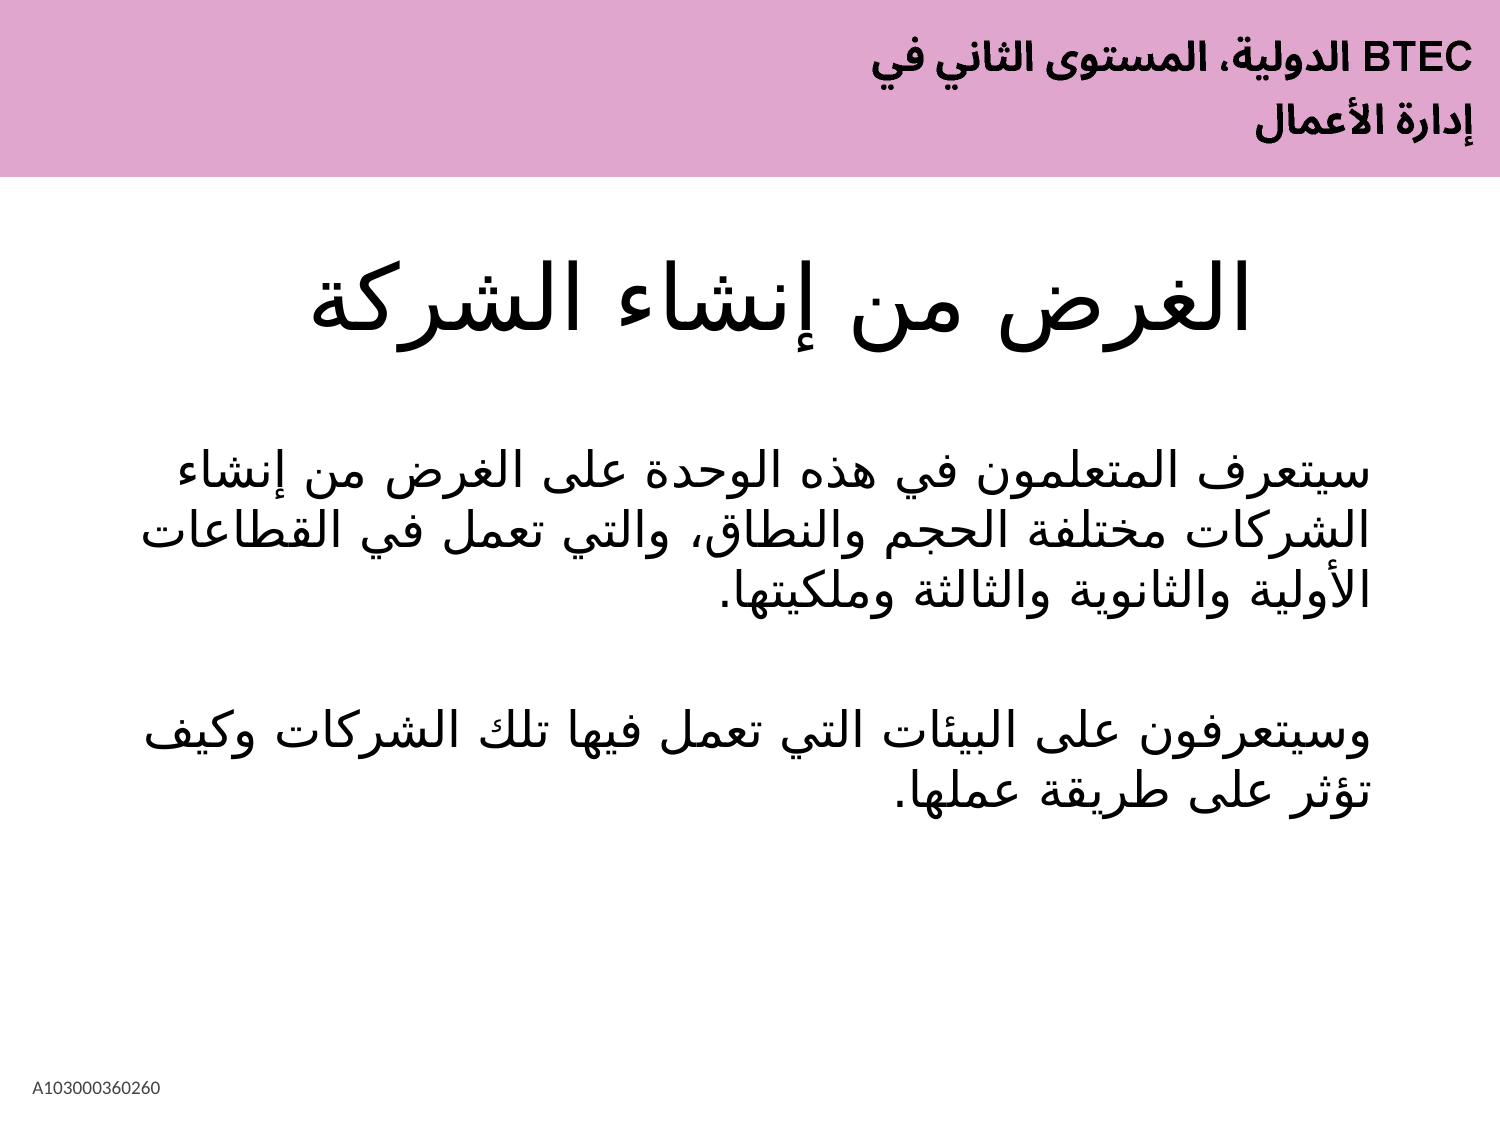

# الغرض من إنشاء الشركة

سيتعرف المتعلمون في هذه الوحدة على الغرض من إنشاء الشركات مختلفة الحجم والنطاق، والتي تعمل في القطاعات الأولية والثانوية والثالثة وملكيتها.

وسيتعرفون على البيئات التي تعمل فيها تلك الشركات وكيف تؤثر على طريقة عملها.
A103000360260